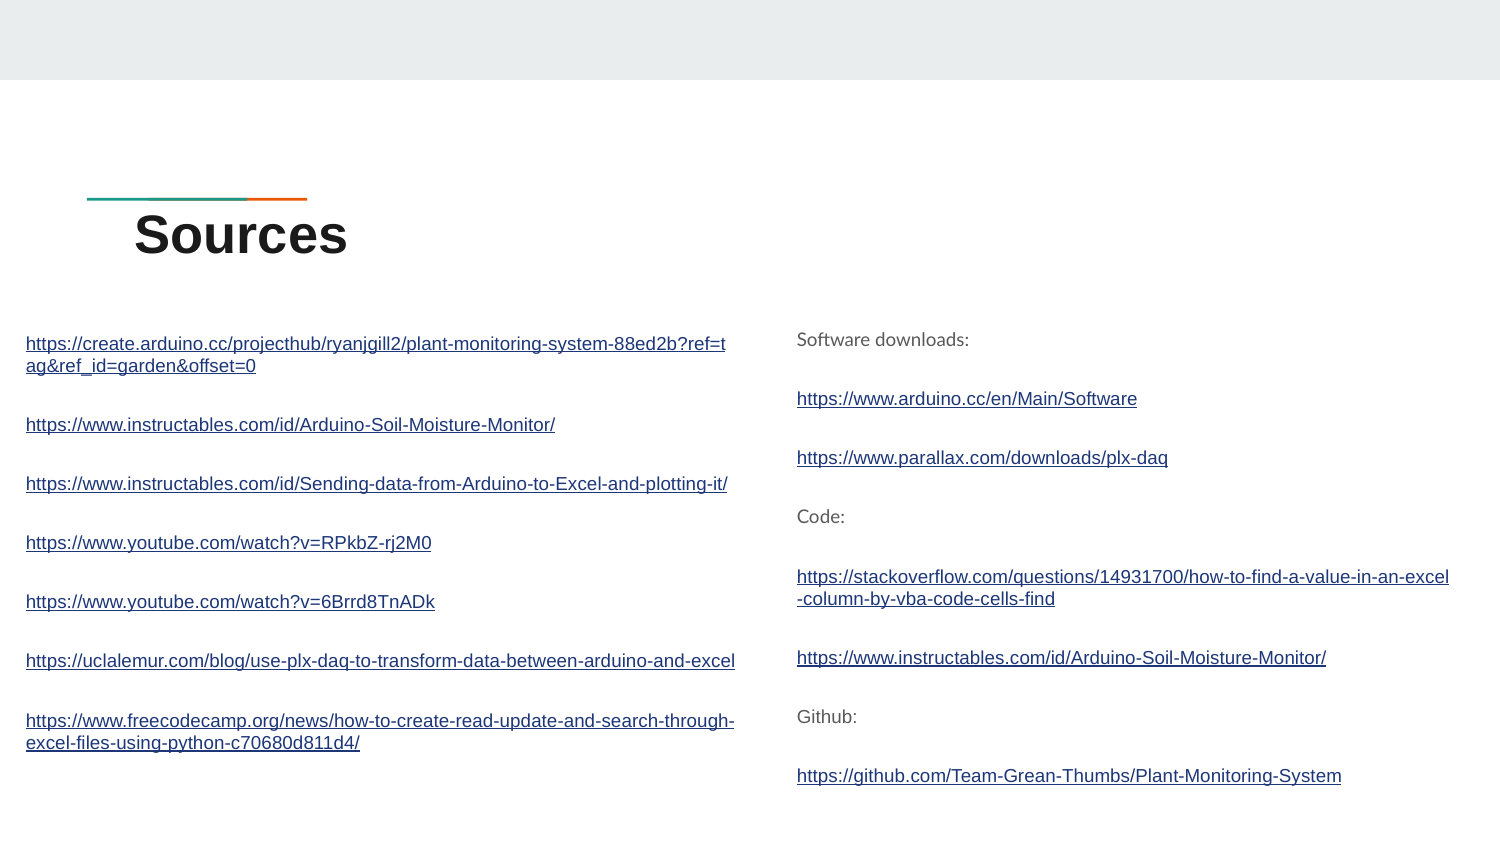

# Sources

Software downloads:
https://www.arduino.cc/en/Main/Software
https://www.parallax.com/downloads/plx-daq
Code:
https://stackoverflow.com/questions/14931700/how-to-find-a-value-in-an-excel-column-by-vba-code-cells-find
https://www.instructables.com/id/Arduino-Soil-Moisture-Monitor/
Github:
https://github.com/Team-Grean-Thumbs/Plant-Monitoring-System

https://create.arduino.cc/projecthub/ryanjgill2/plant-monitoring-system-88ed2b?ref=tag&ref_id=garden&offset=0
https://www.instructables.com/id/Arduino-Soil-Moisture-Monitor/
https://www.instructables.com/id/Sending-data-from-Arduino-to-Excel-and-plotting-it/
https://www.youtube.com/watch?v=RPkbZ-rj2M0
https://www.youtube.com/watch?v=6Brrd8TnADk
https://uclalemur.com/blog/use-plx-daq-to-transform-data-between-arduino-and-excel
https://www.freecodecamp.org/news/how-to-create-read-update-and-search-through-excel-files-using-python-c70680d811d4/